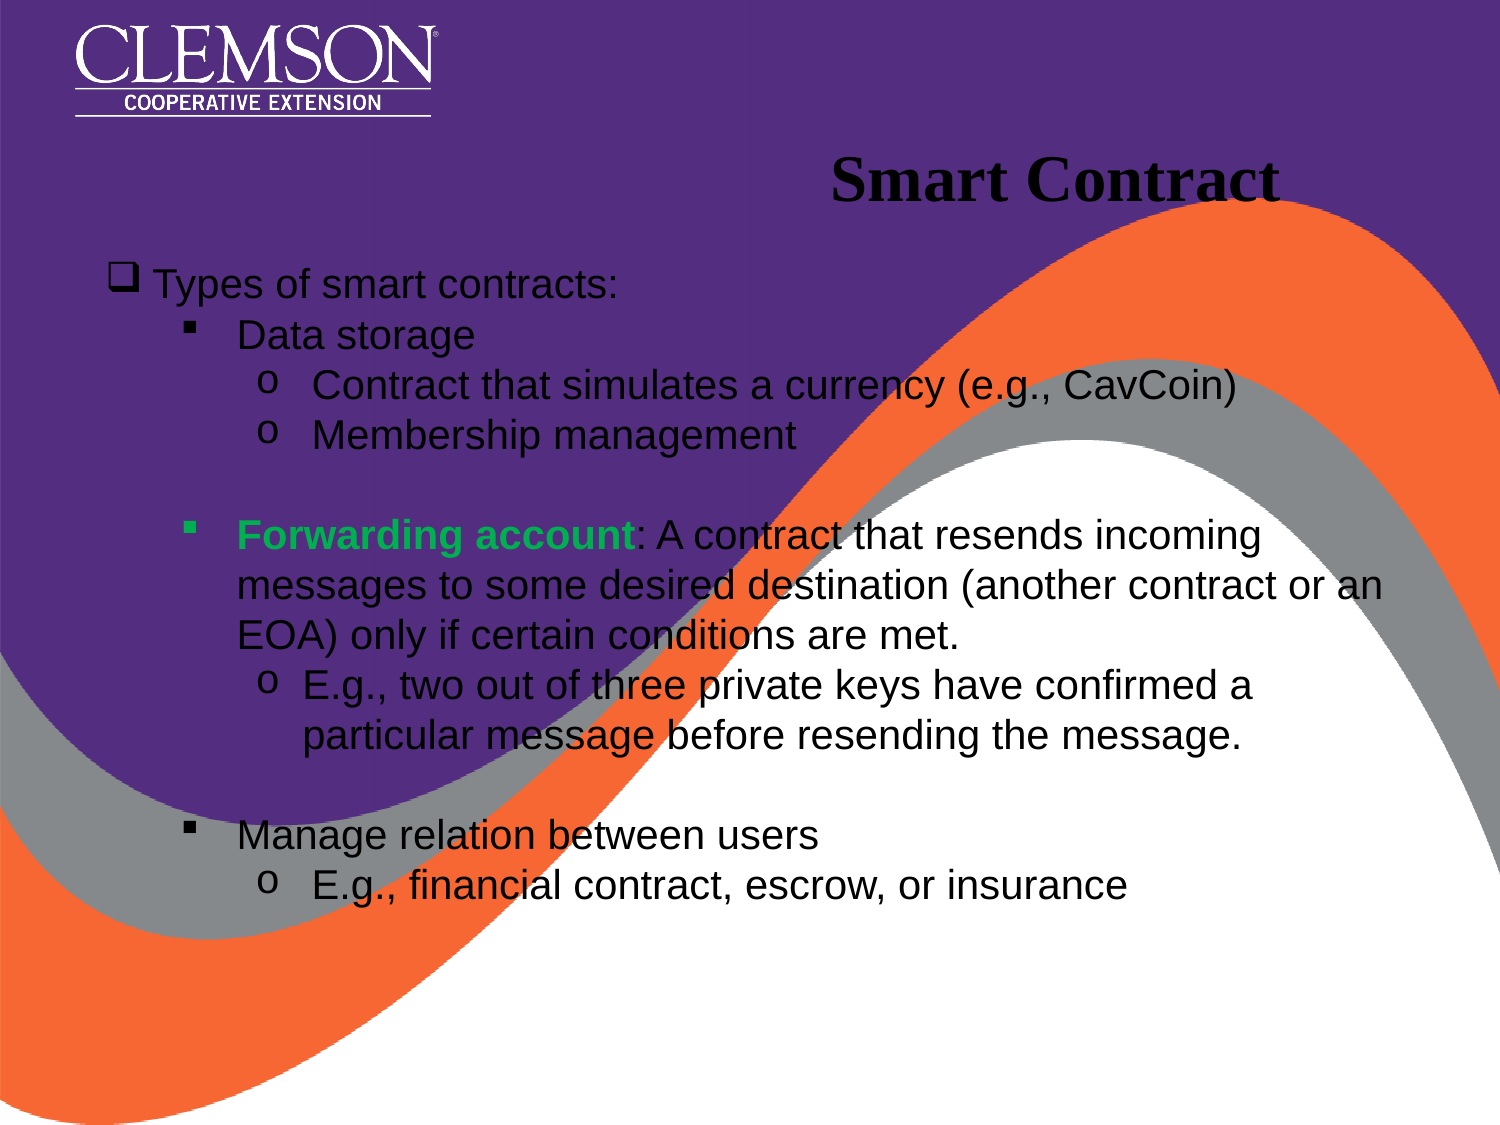

# Smart Contract
Types of smart contracts:
Data storage
Contract that simulates a currency (e.g., CavCoin)
Membership management

Forwarding account: A contract that resends incoming messages to some desired destination (another contract or an EOA) only if certain conditions are met.
E.g., two out of three private keys have confirmed a particular message before resending the message.

Manage relation between users
E.g., financial contract, escrow, or insurance